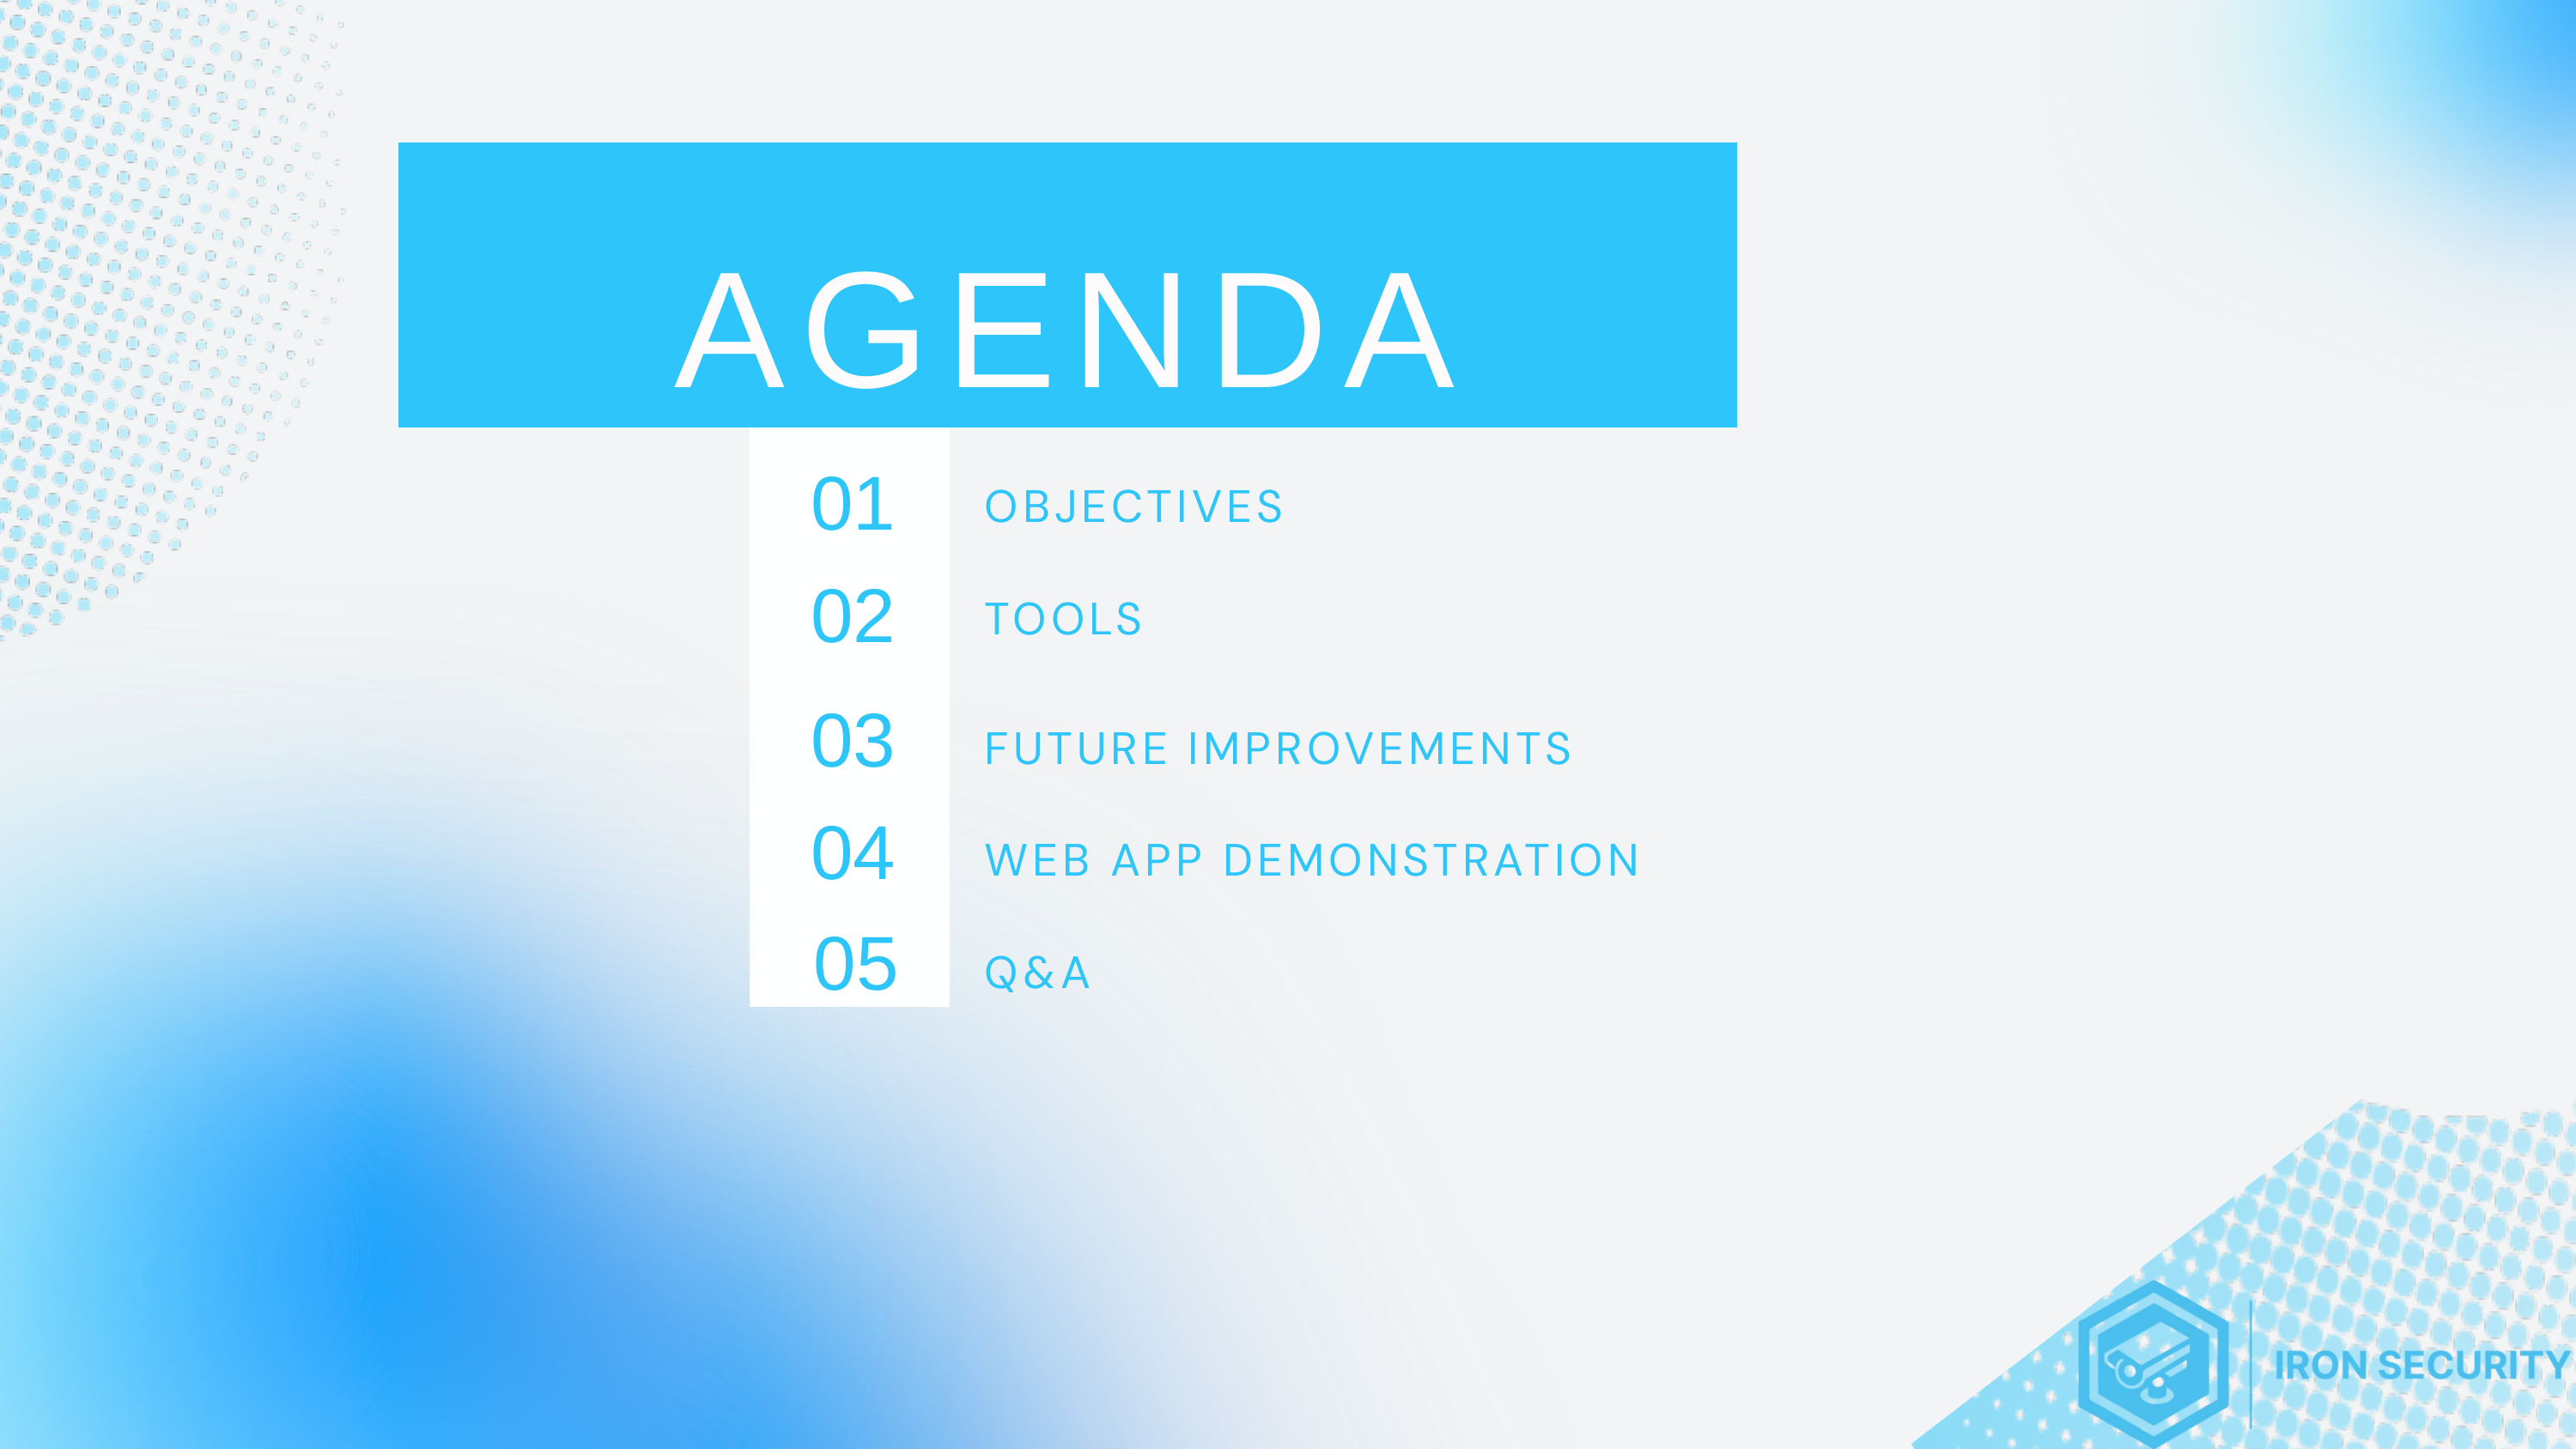

AGENDA
01
OBJECTIVES
02

TOOLS

03
FUTURE IMPROVEMENTS
04
WEB APP DEMONSTRATION
05
Q&A